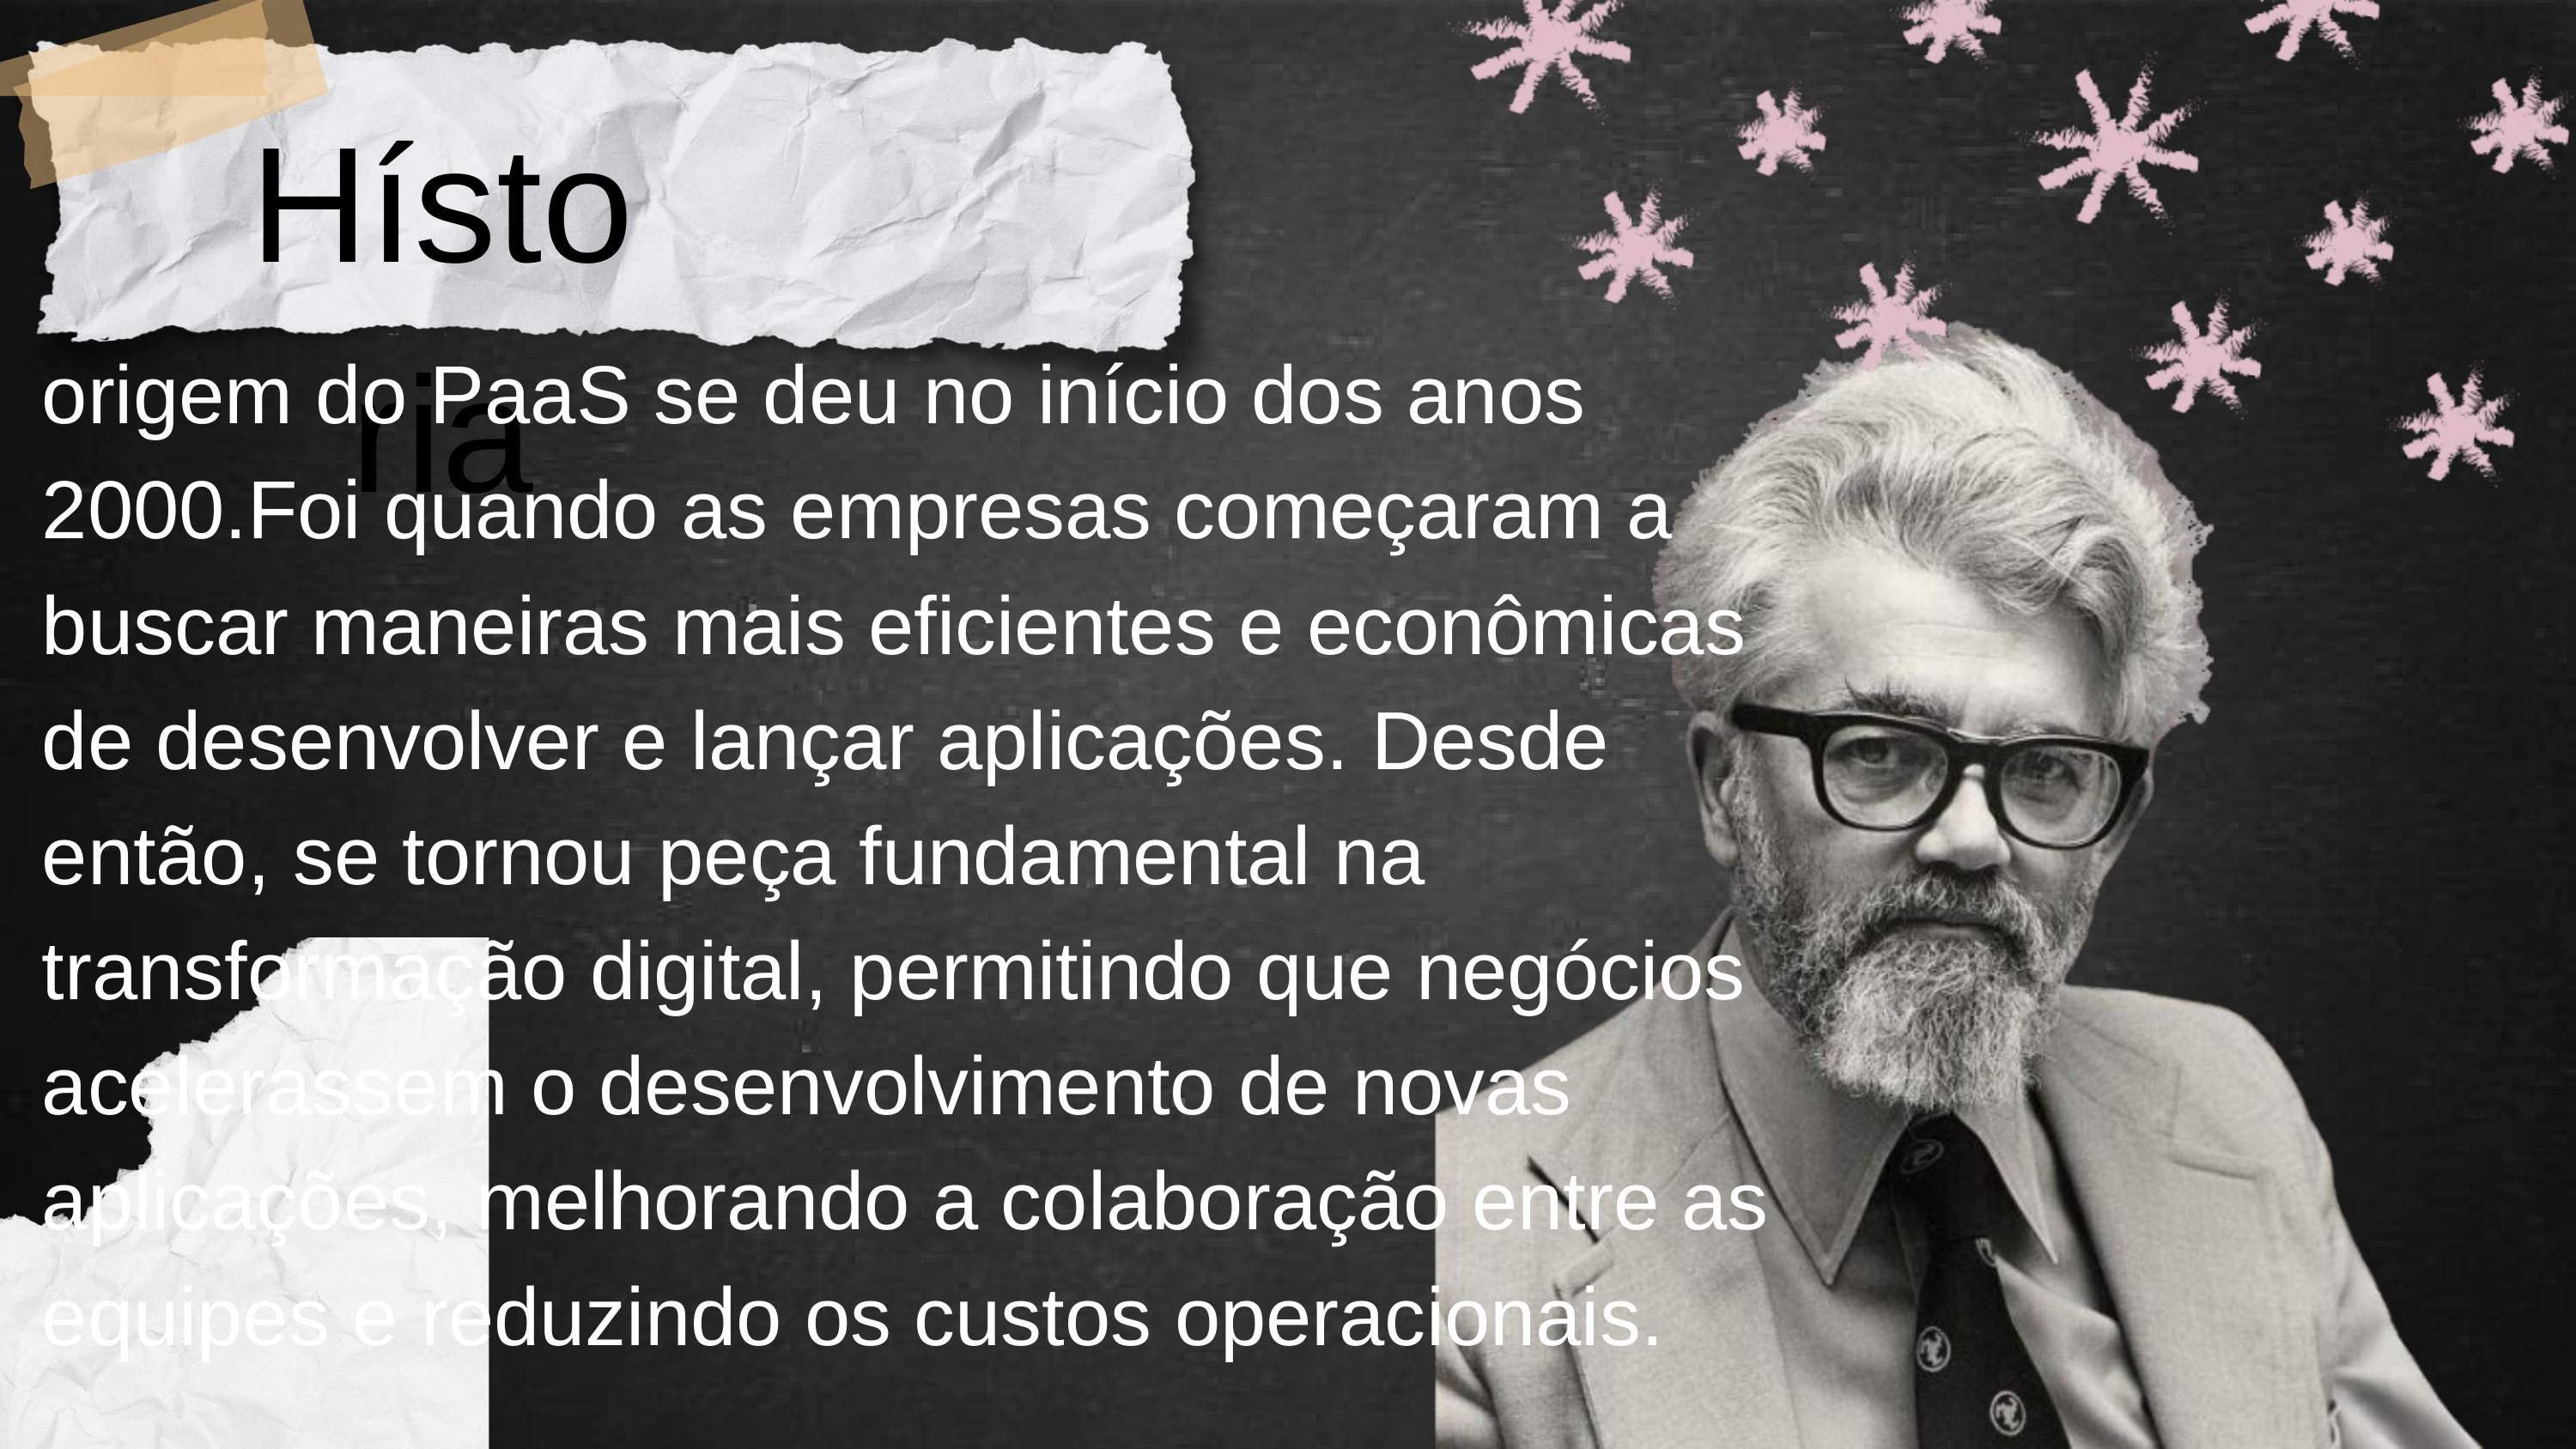

Hístoria

origem do PaaS se deu no início dos anos 2000.Foi quando as empresas começaram a buscar maneiras mais eficientes e econômicas de desenvolver e lançar aplicações. Desde então, se tornou peça fundamental na transformação digital, permitindo que negócios  acelerassem o desenvolvimento de novas aplicações, melhorando a colaboração entre as equipes e reduzindo os custos operacionais.